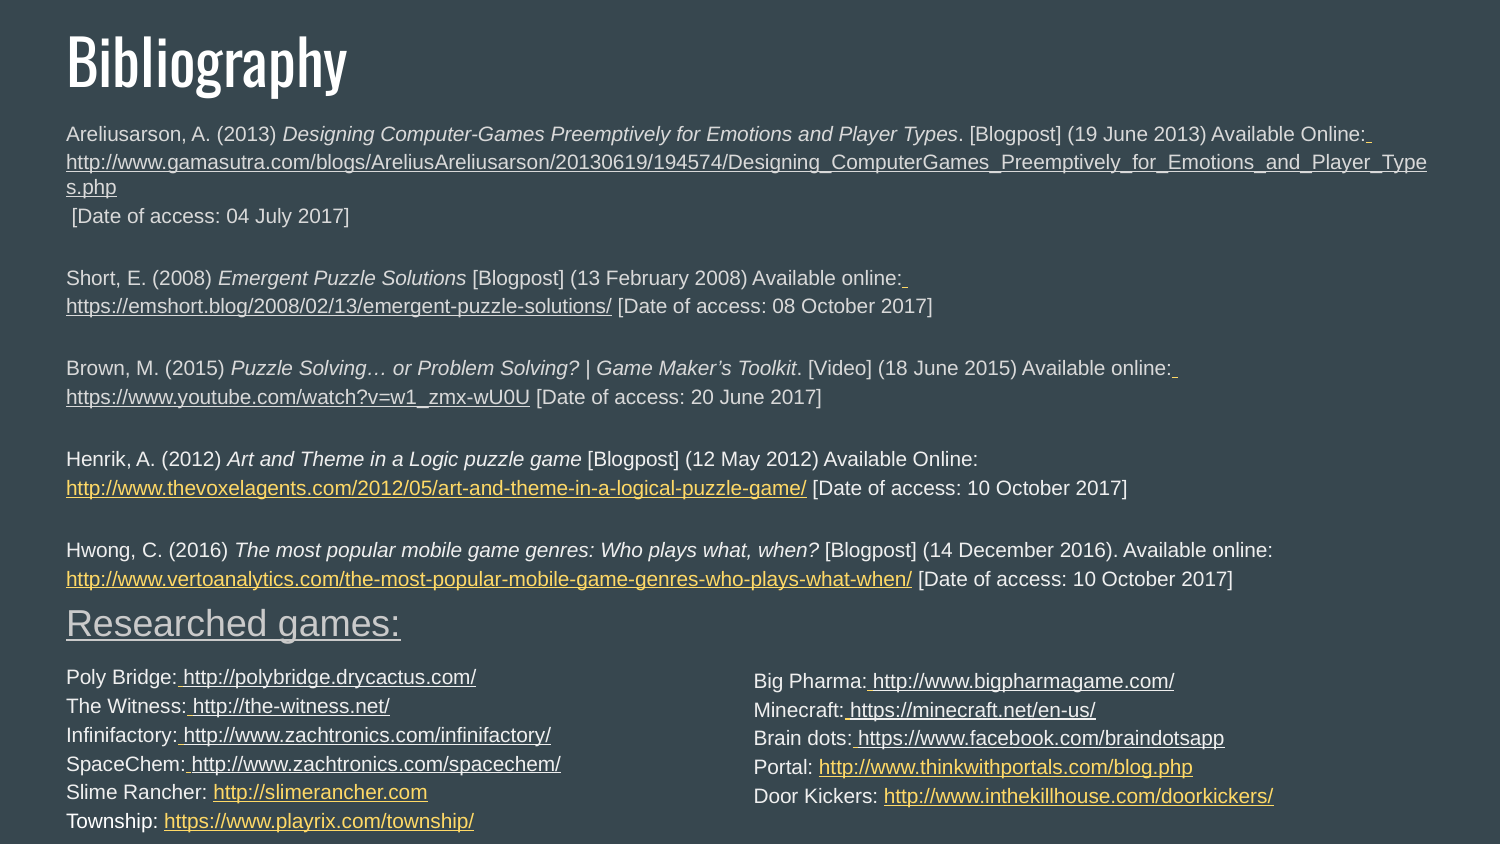

# Bibliography
Areliusarson, A. (2013) Designing Computer-Games Preemptively for Emotions and Player Types. [Blogpost] (19 June 2013) Available Online: http://www.gamasutra.com/blogs/AreliusAreliusarson/20130619/194574/Designing_ComputerGames_Preemptively_for_Emotions_and_Player_Types.php [Date of access: 04 July 2017]
Short, E. (2008) Emergent Puzzle Solutions [Blogpost] (13 February 2008) Available online: https://emshort.blog/2008/02/13/emergent-puzzle-solutions/ [Date of access: 08 October 2017]
Brown, M. (2015) Puzzle Solving… or Problem Solving? | Game Maker’s Toolkit. [Video] (18 June 2015) Available online: https://www.youtube.com/watch?v=w1_zmx-wU0U [Date of access: 20 June 2017]
Henrik, A. (2012) Art and Theme in a Logic puzzle game [Blogpost] (12 May 2012) Available Online: http://www.thevoxelagents.com/2012/05/art-and-theme-in-a-logical-puzzle-game/ [Date of access: 10 October 2017]
Hwong, C. (2016) The most popular mobile game genres: Who plays what, when? [Blogpost] (14 December 2016). Available online: http://www.vertoanalytics.com/the-most-popular-mobile-game-genres-who-plays-what-when/ [Date of access: 10 October 2017]
Researched games:
Poly Bridge: http://polybridge.drycactus.com/
The Witness: http://the-witness.net/
Infinifactory: http://www.zachtronics.com/infinifactory/
SpaceChem: http://www.zachtronics.com/spacechem/       Slime Rancher: http://slimerancher.com
Township: https://www.playrix.com/township/
Big Pharma: http://www.bigpharmagame.com/
Minecraft: https://minecraft.net/en-us/
Brain dots: https://www.facebook.com/braindotsapp
Portal: http://www.thinkwithportals.com/blog.php
Door Kickers: http://www.inthekillhouse.com/doorkickers/